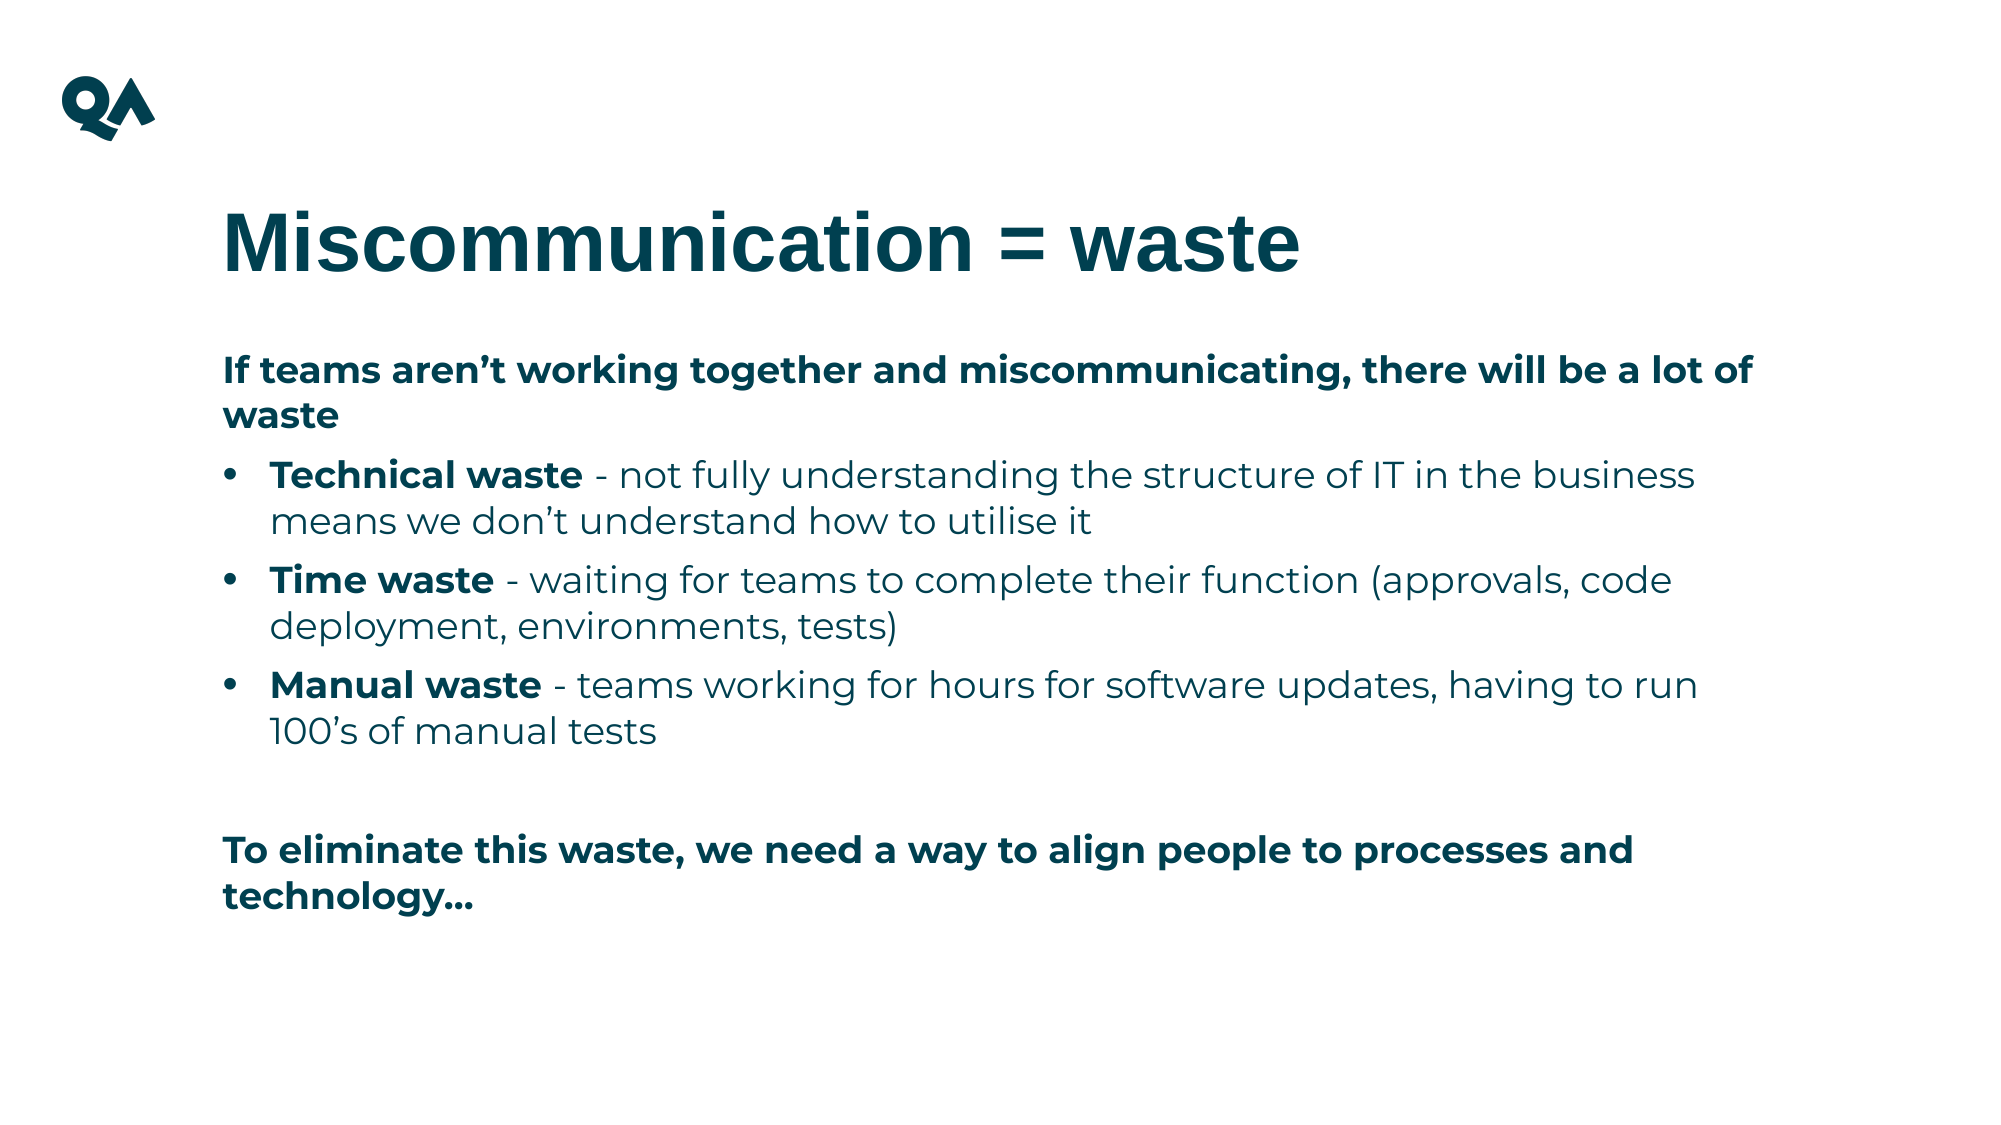

Miscommunication = waste
If teams aren’t working together and miscommunicating, there will be a lot of waste
Technical waste - not fully understanding the structure of IT in the business means we don’t understand how to utilise it
Time waste - waiting for teams to complete their function (approvals, code deployment, environments, tests)
Manual waste - teams working for hours for software updates, having to run 100’s of manual tests

To eliminate this waste, we need a way to align people to processes and technology…